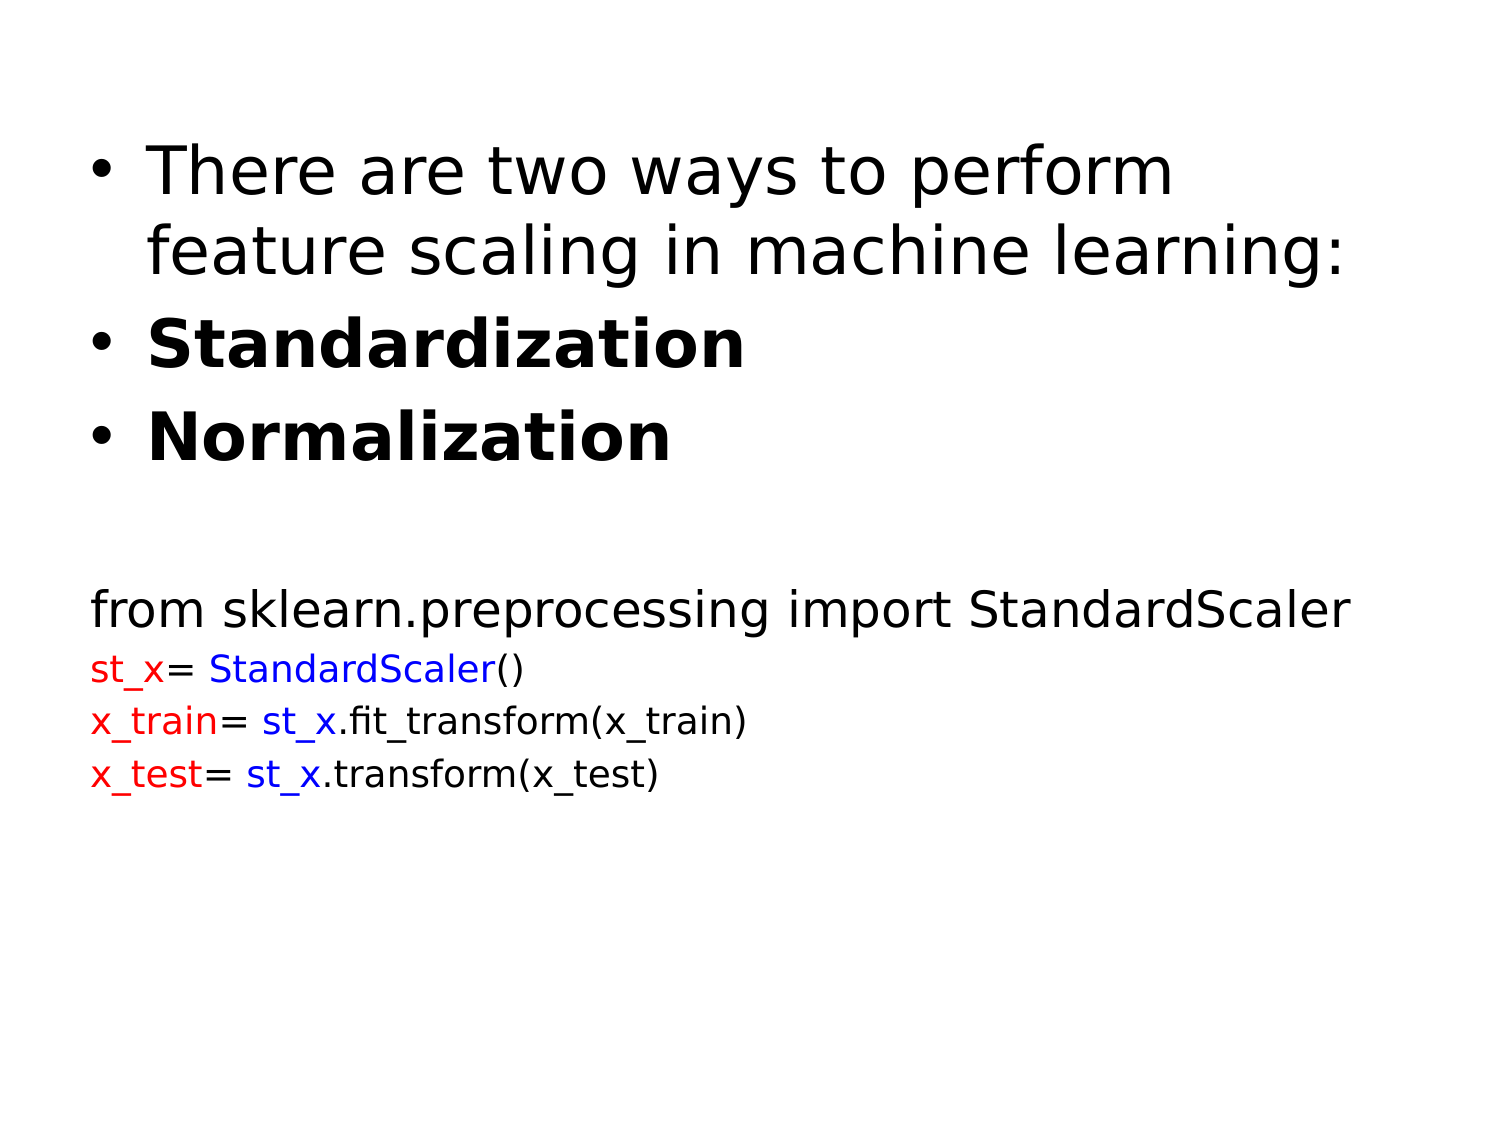

There are two ways to perform feature scaling in machine learning:
Standardization
Normalization

from sklearn.preprocessing import StandardScaler
st_x= StandardScaler()
x_train= st_x.fit_transform(x_train)
x_test= st_x.transform(x_test)